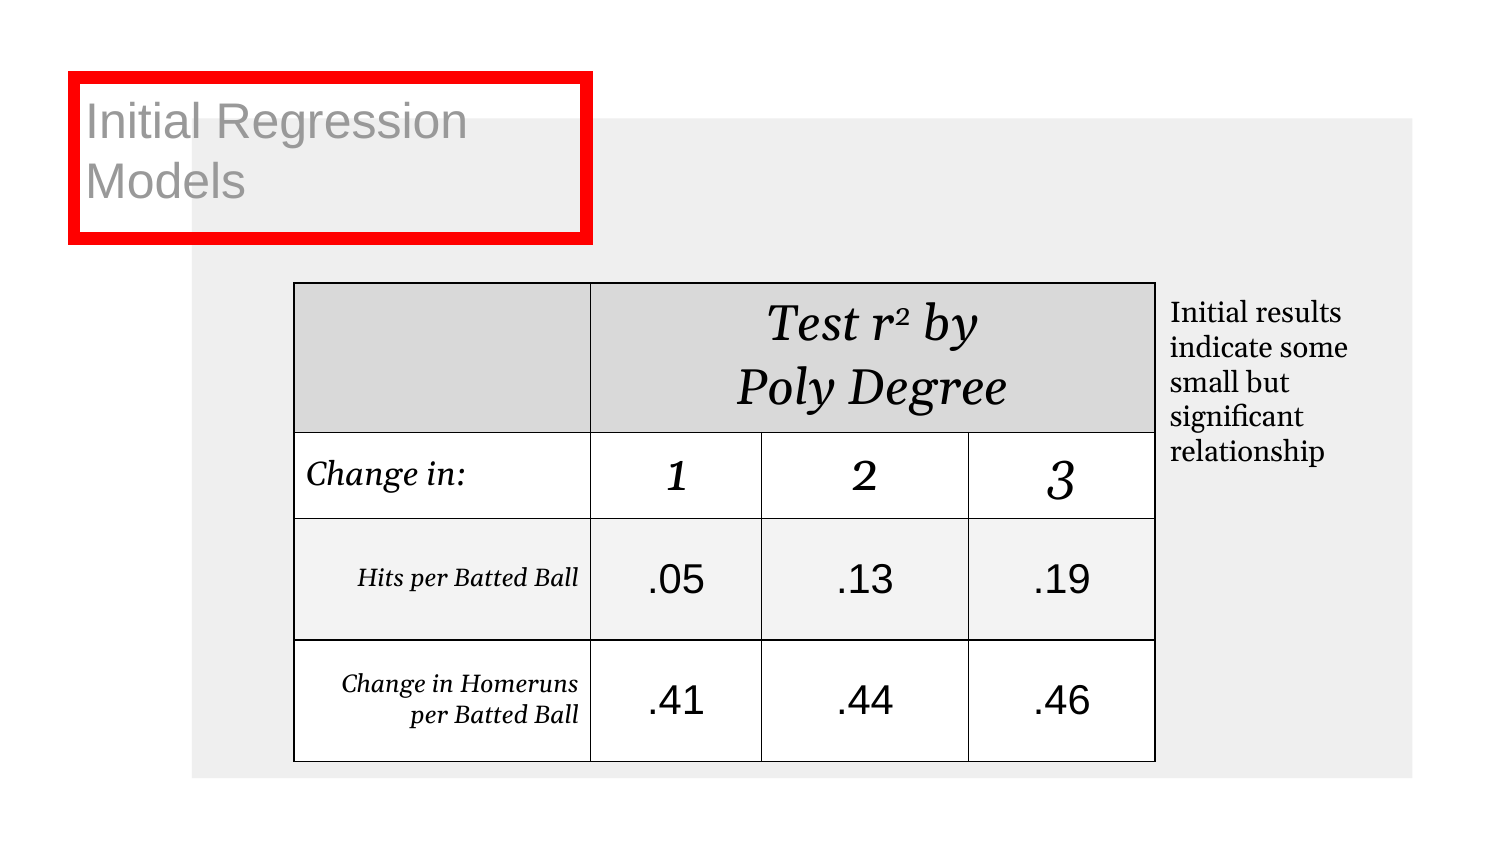

# Initial Regression Models
|  | Test r2 by Poly Degree |  |  |
| --- | --- | --- | --- |
| Change in: | 1 | 2 | 3 |
| Hits per Batted Ball | .05 | .13 | .19 |
| Change in Homeruns per Batted Ball | .41 | .44 | .46 |
Initial results indicate some small but significant relationship